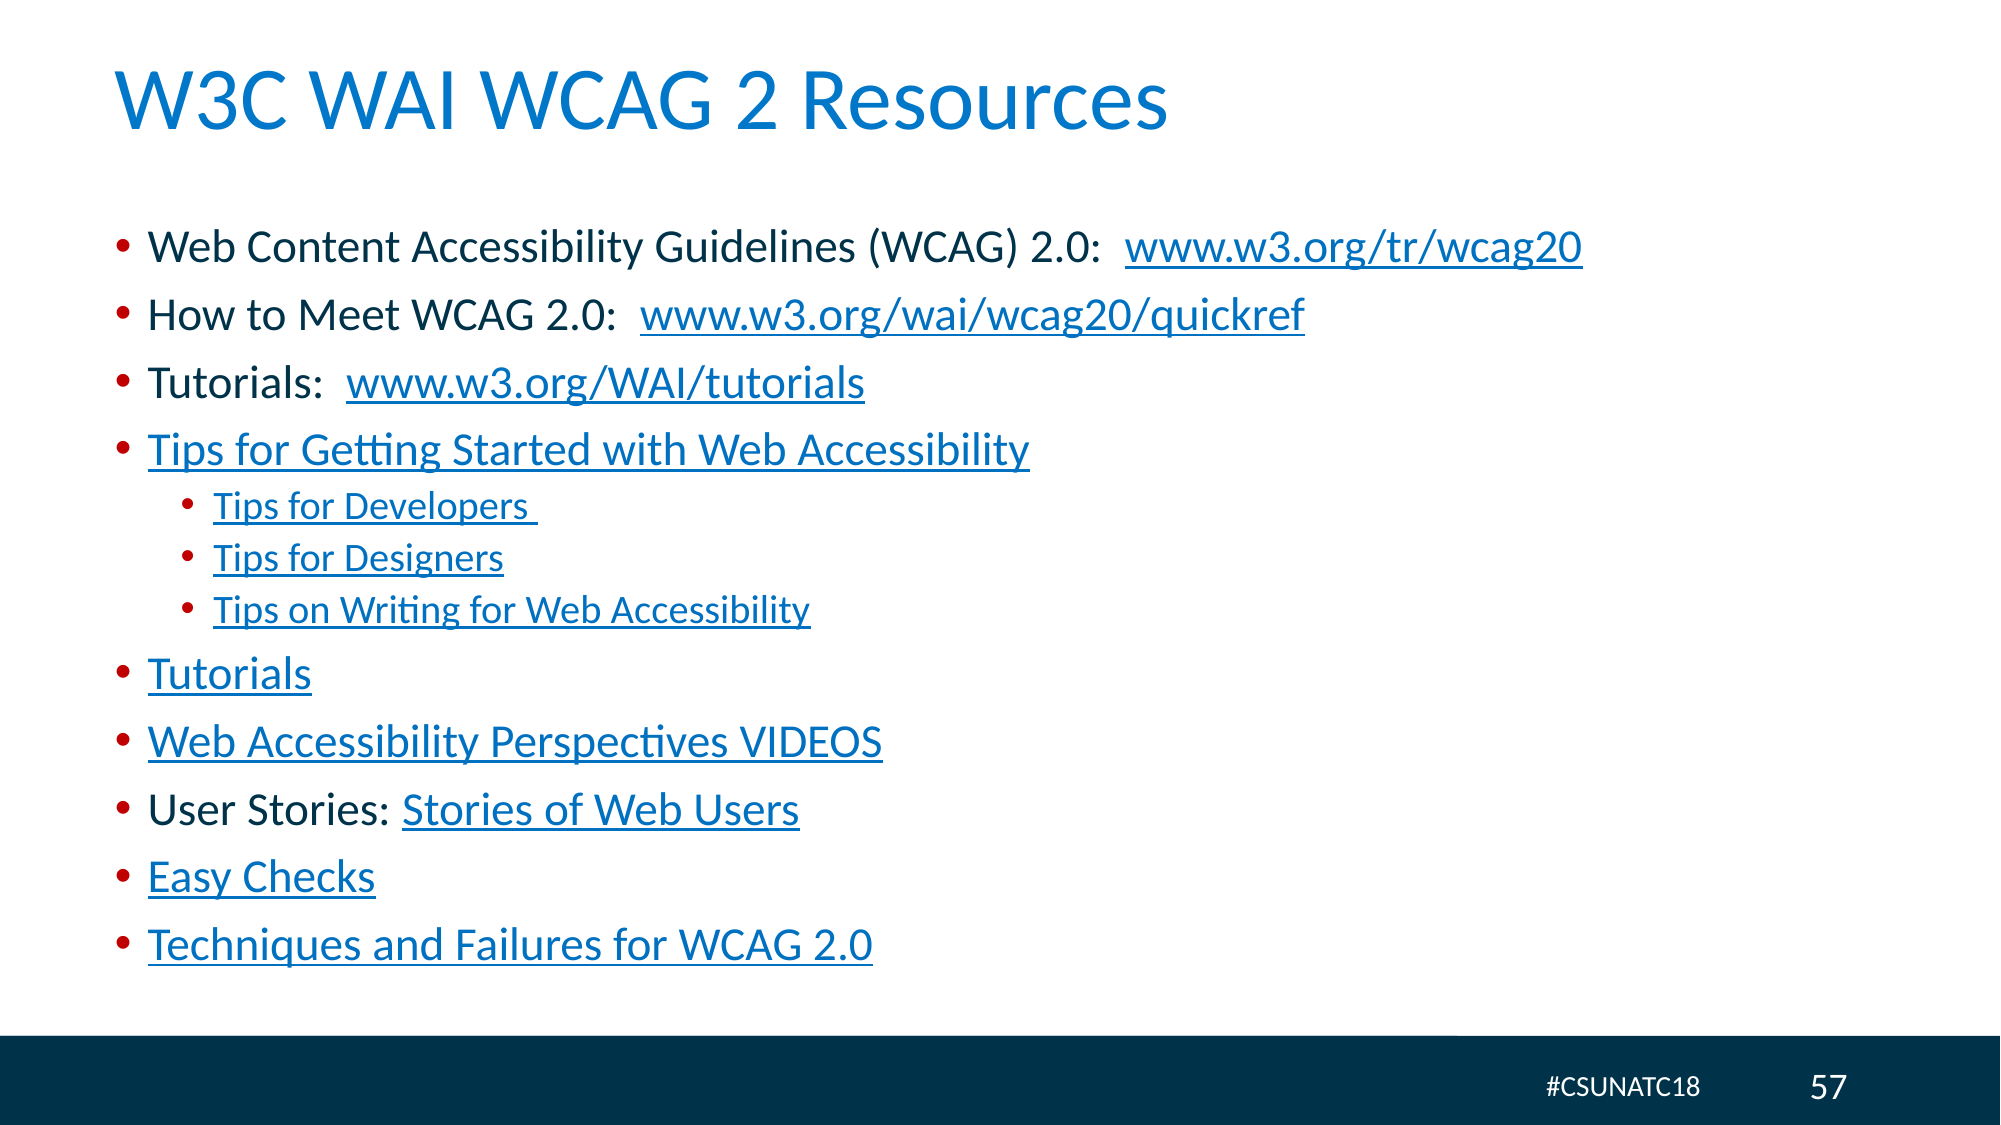

# W3C WAI WCAG 2 Resources
Web Content Accessibility Guidelines (WCAG) 2.0:  www.w3.org/tr/wcag20
How to Meet WCAG 2.0:  www.w3.org/wai/wcag20/quickref
Tutorials:  www.w3.org/WAI/tutorials
Tips for Getting Started with Web Accessibility
Tips for Developers
Tips for Designers
Tips on Writing for Web Accessibility
Tutorials
Web Accessibility Perspectives VIDEOS
User Stories: Stories of Web Users
Easy Checks
Techniques and Failures for WCAG 2.0

57